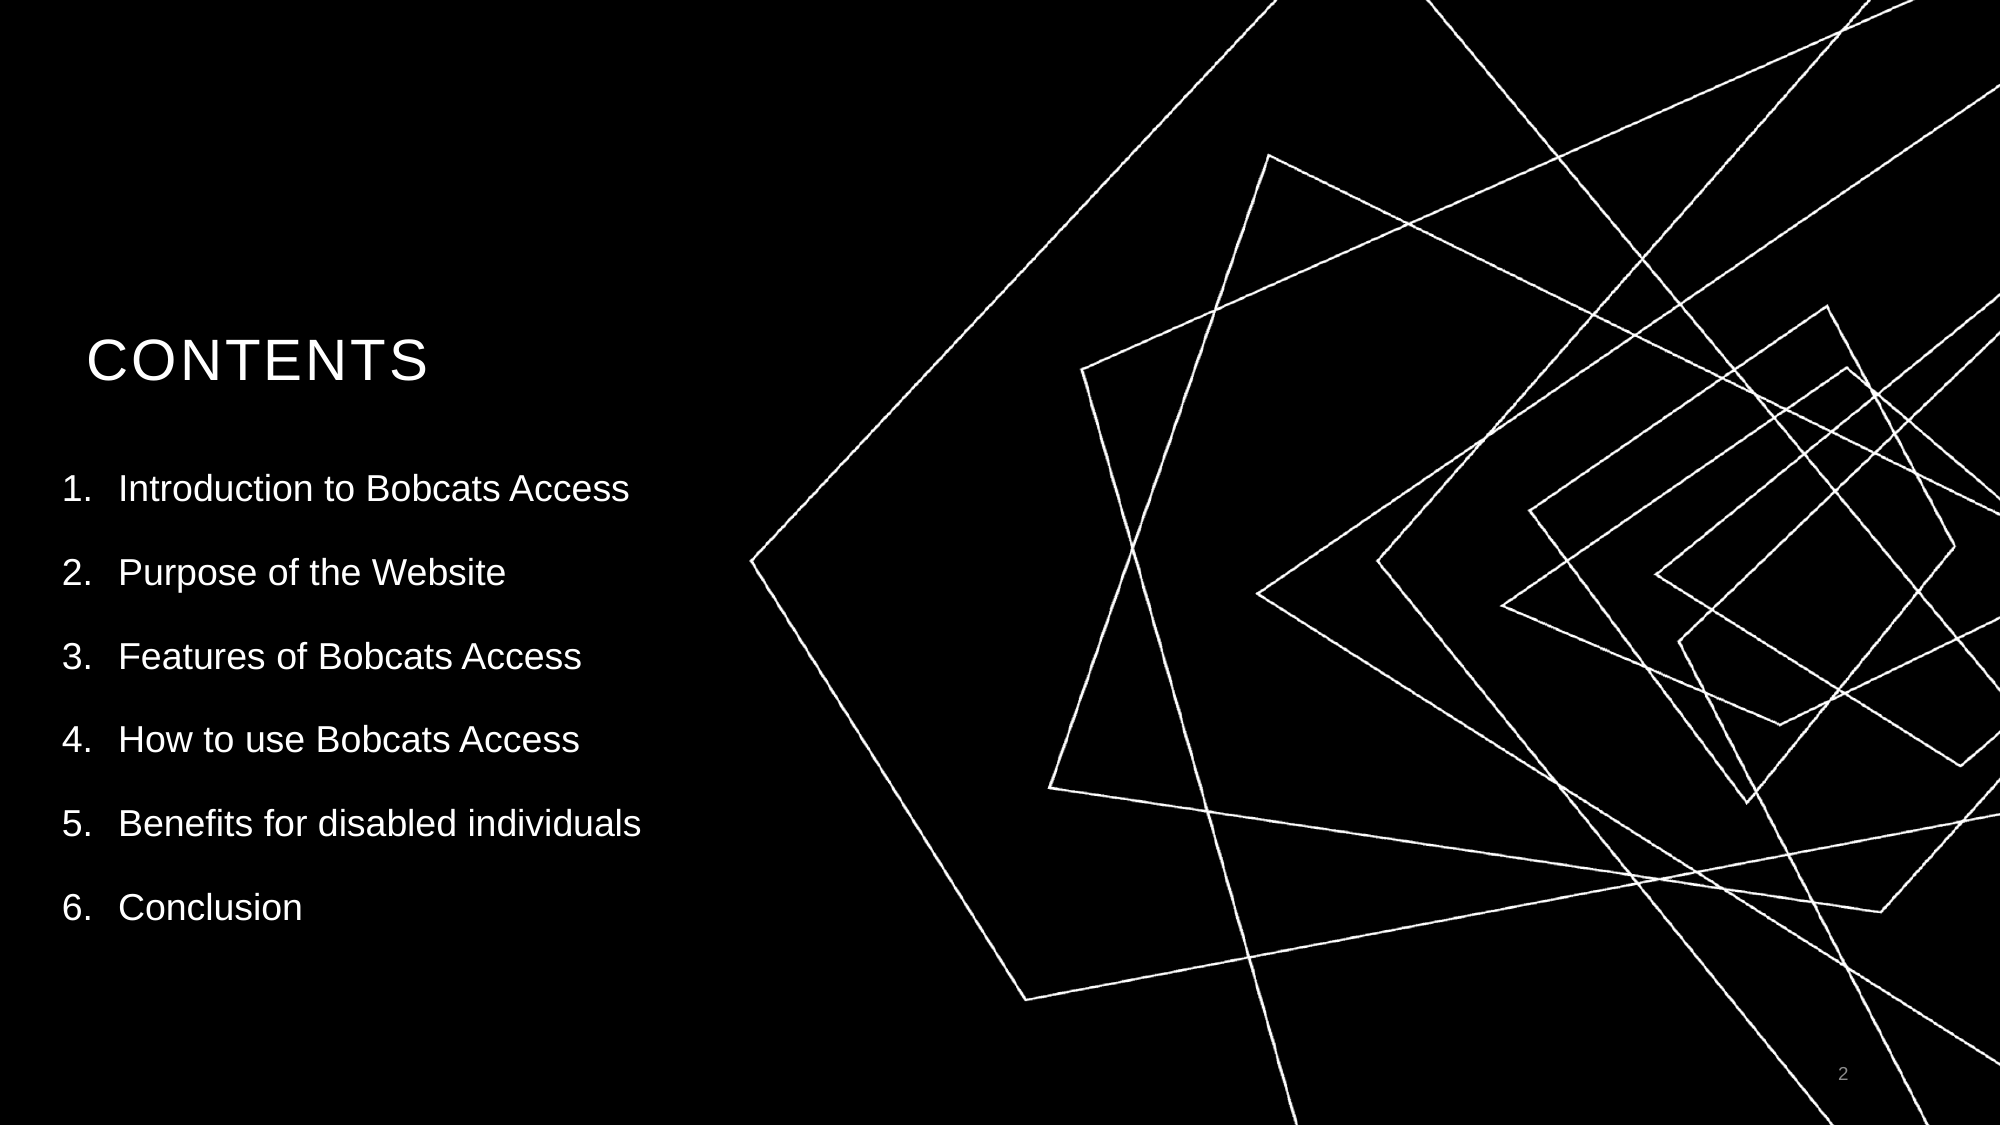

# contents
Introduction to Bobcats Access
Purpose of the Website
Features of Bobcats Access
How to use Bobcats Access
Benefits for disabled individuals
Conclusion
2